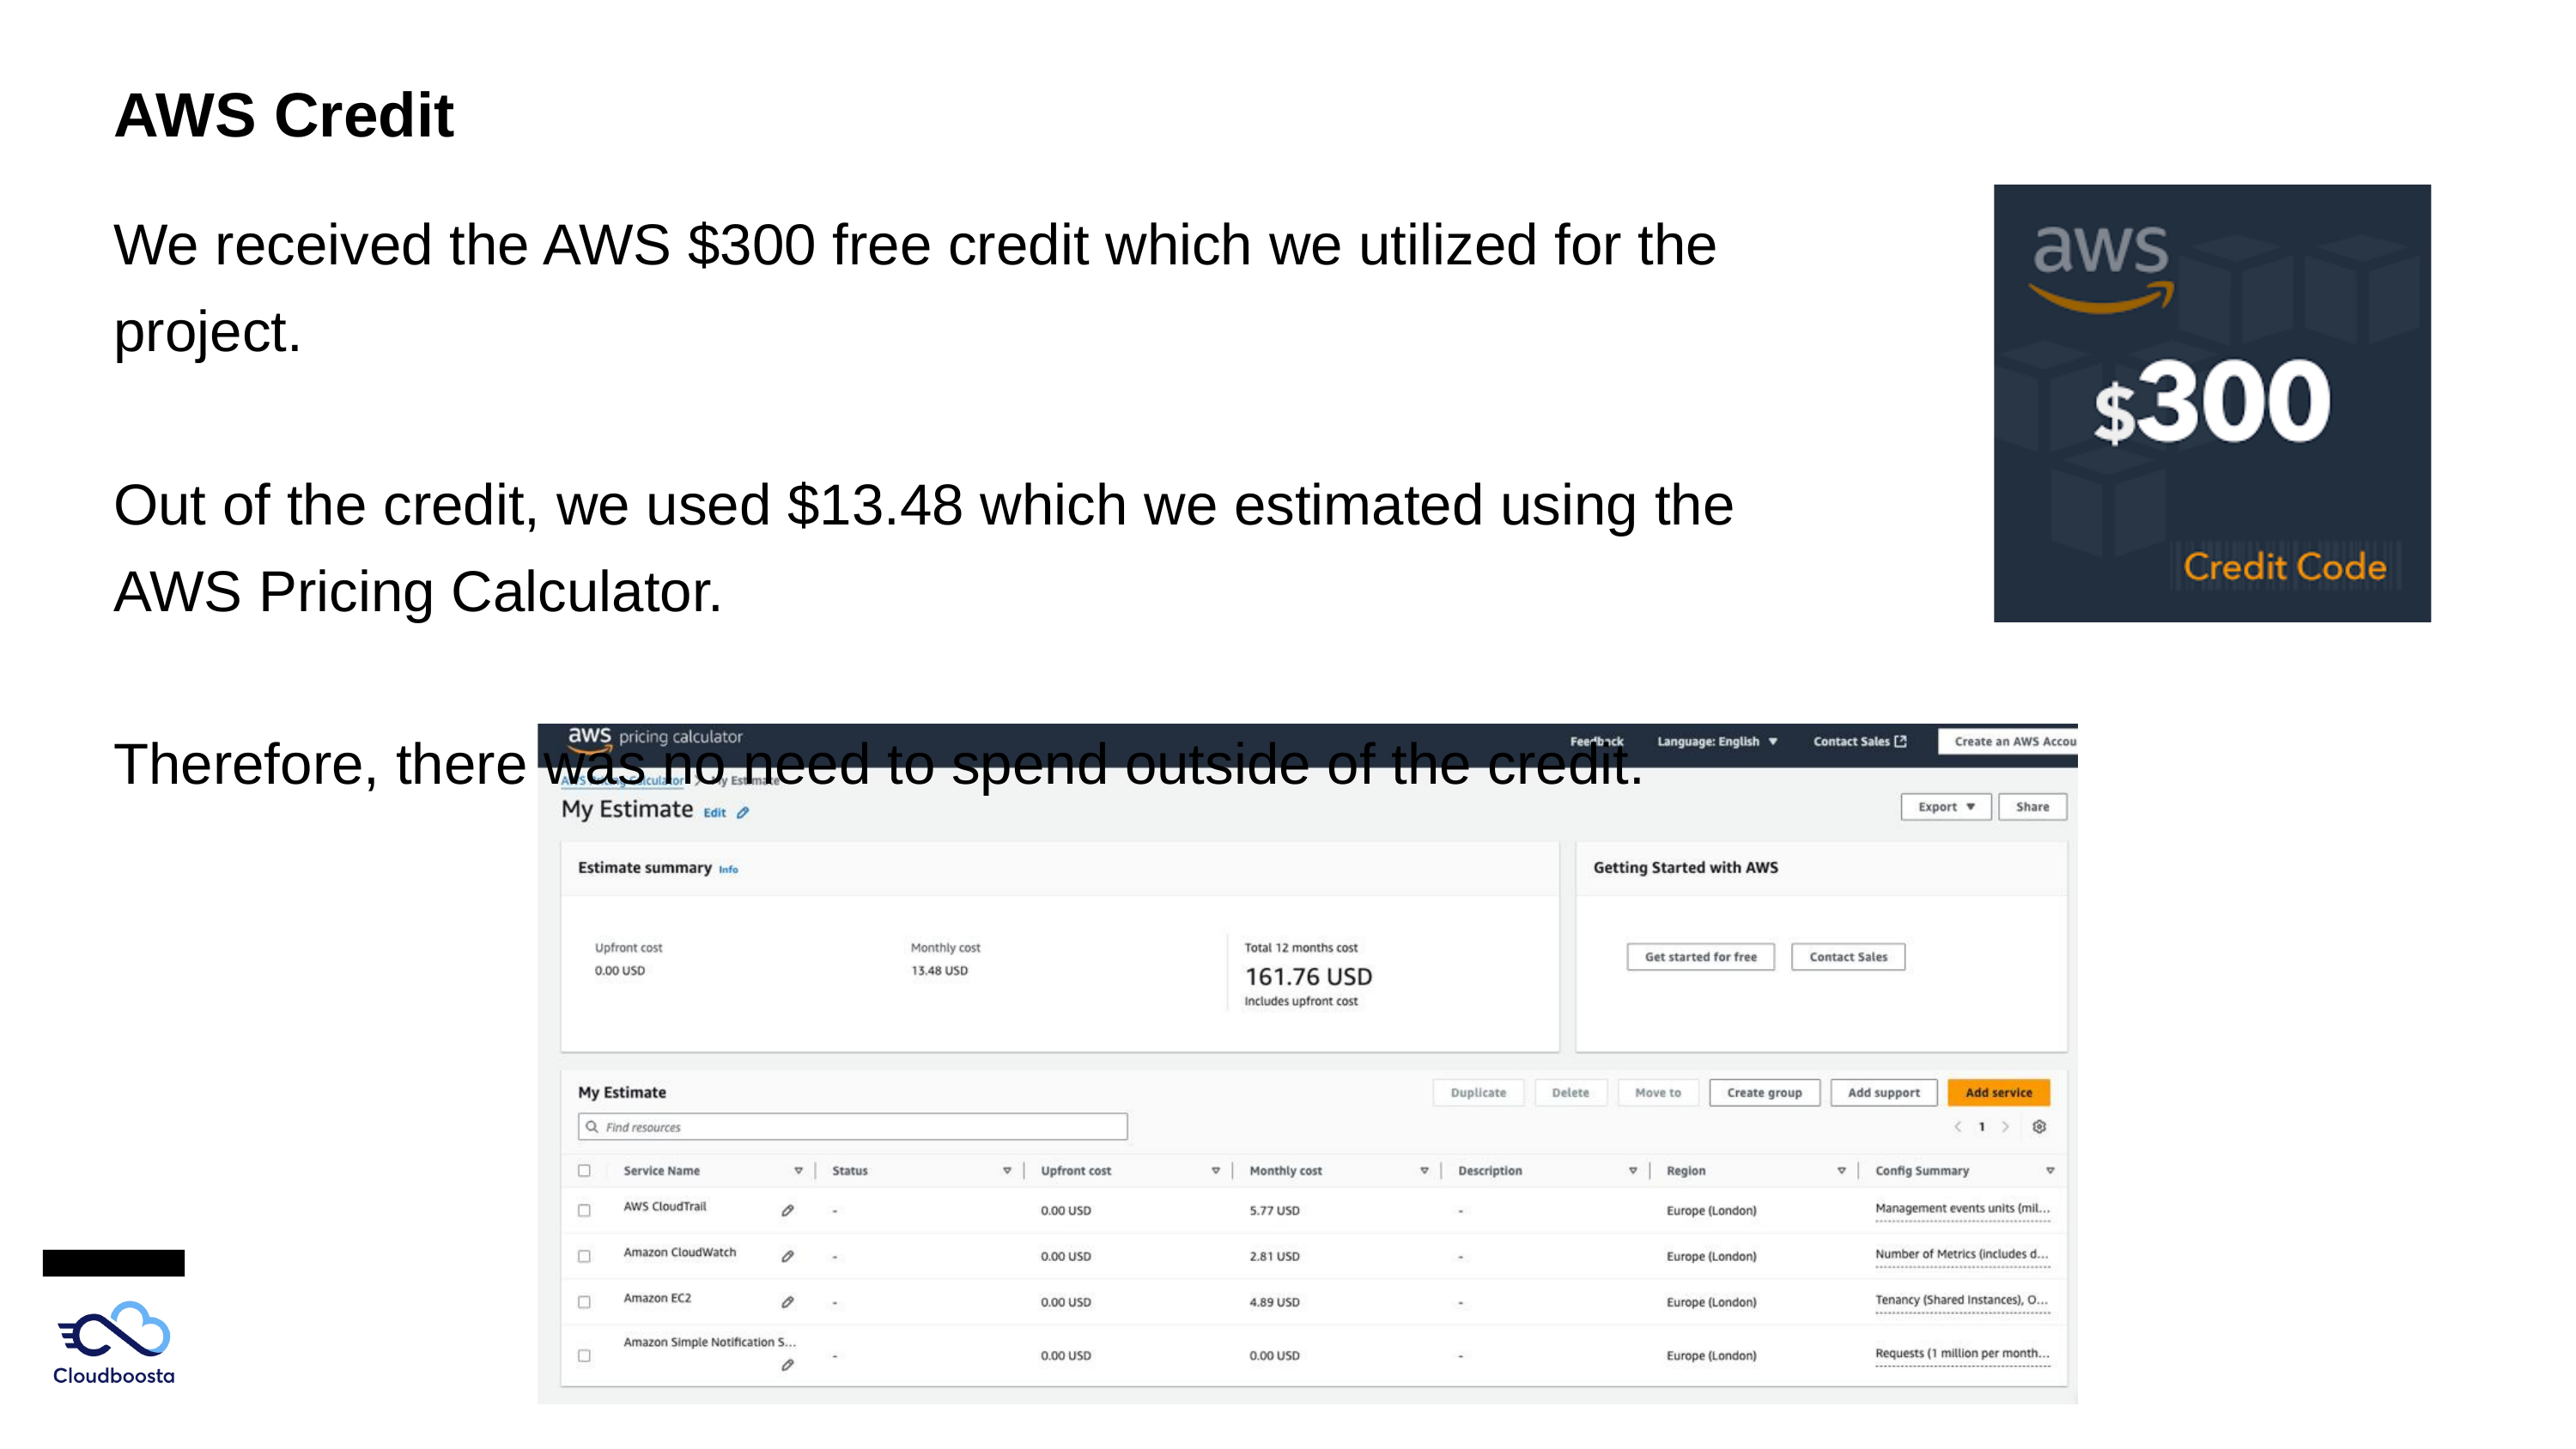

AWS Credit

We received the AWS $300 free credit which we utilized for the project.

Out of the credit, we used $13.48 which we estimated using the AWS Pricing Calculator.

Therefore, there was no need to spend outside of the credit.